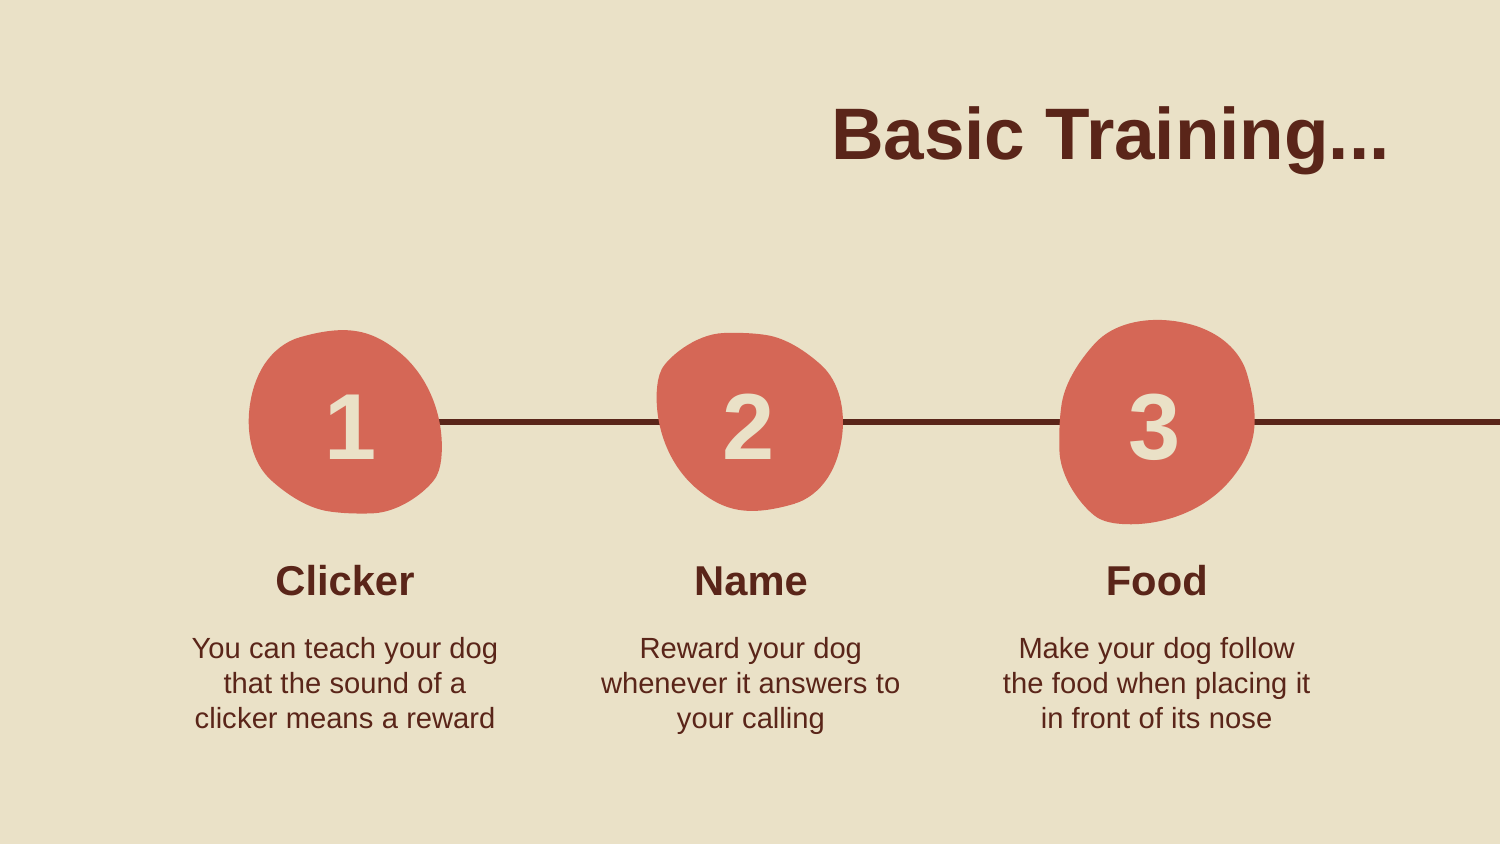

Basic Training...

1
2
3
Name
Clicker
Food
You can teach your dog that the sound of a clicker means a reward
Reward your dog whenever it answers to your calling
Make your dog follow the food when placing it in front of its nose